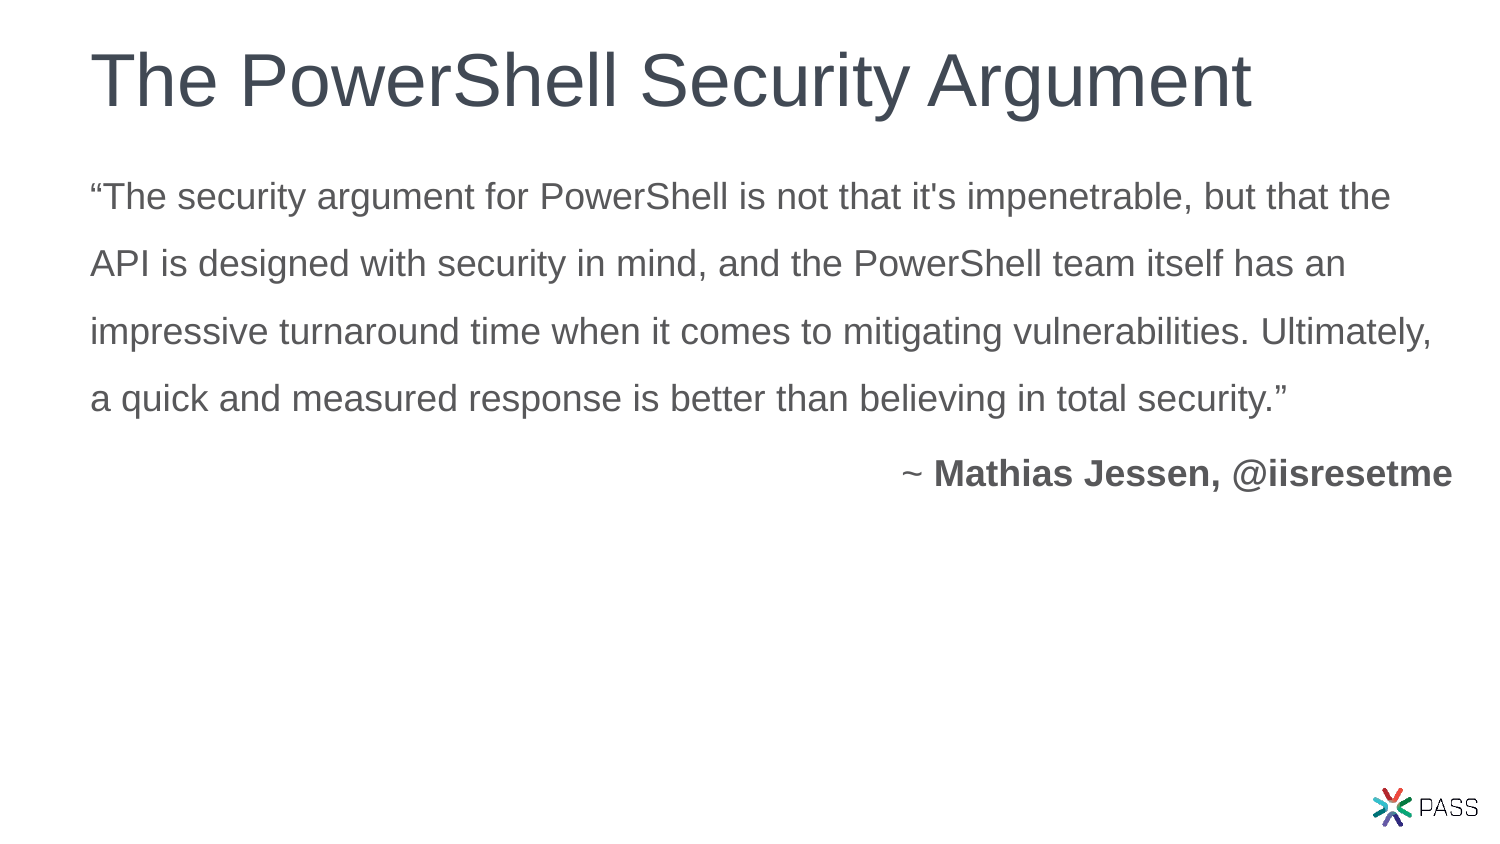

# The PowerShell Security Argument
“The security argument for PowerShell is not that it's impenetrable, but that the API is designed with security in mind, and the PowerShell team itself has an impressive turnaround time when it comes to mitigating vulnerabilities. Ultimately, a quick and measured response is better than believing in total security.”
~ Mathias Jessen, @iisresetme